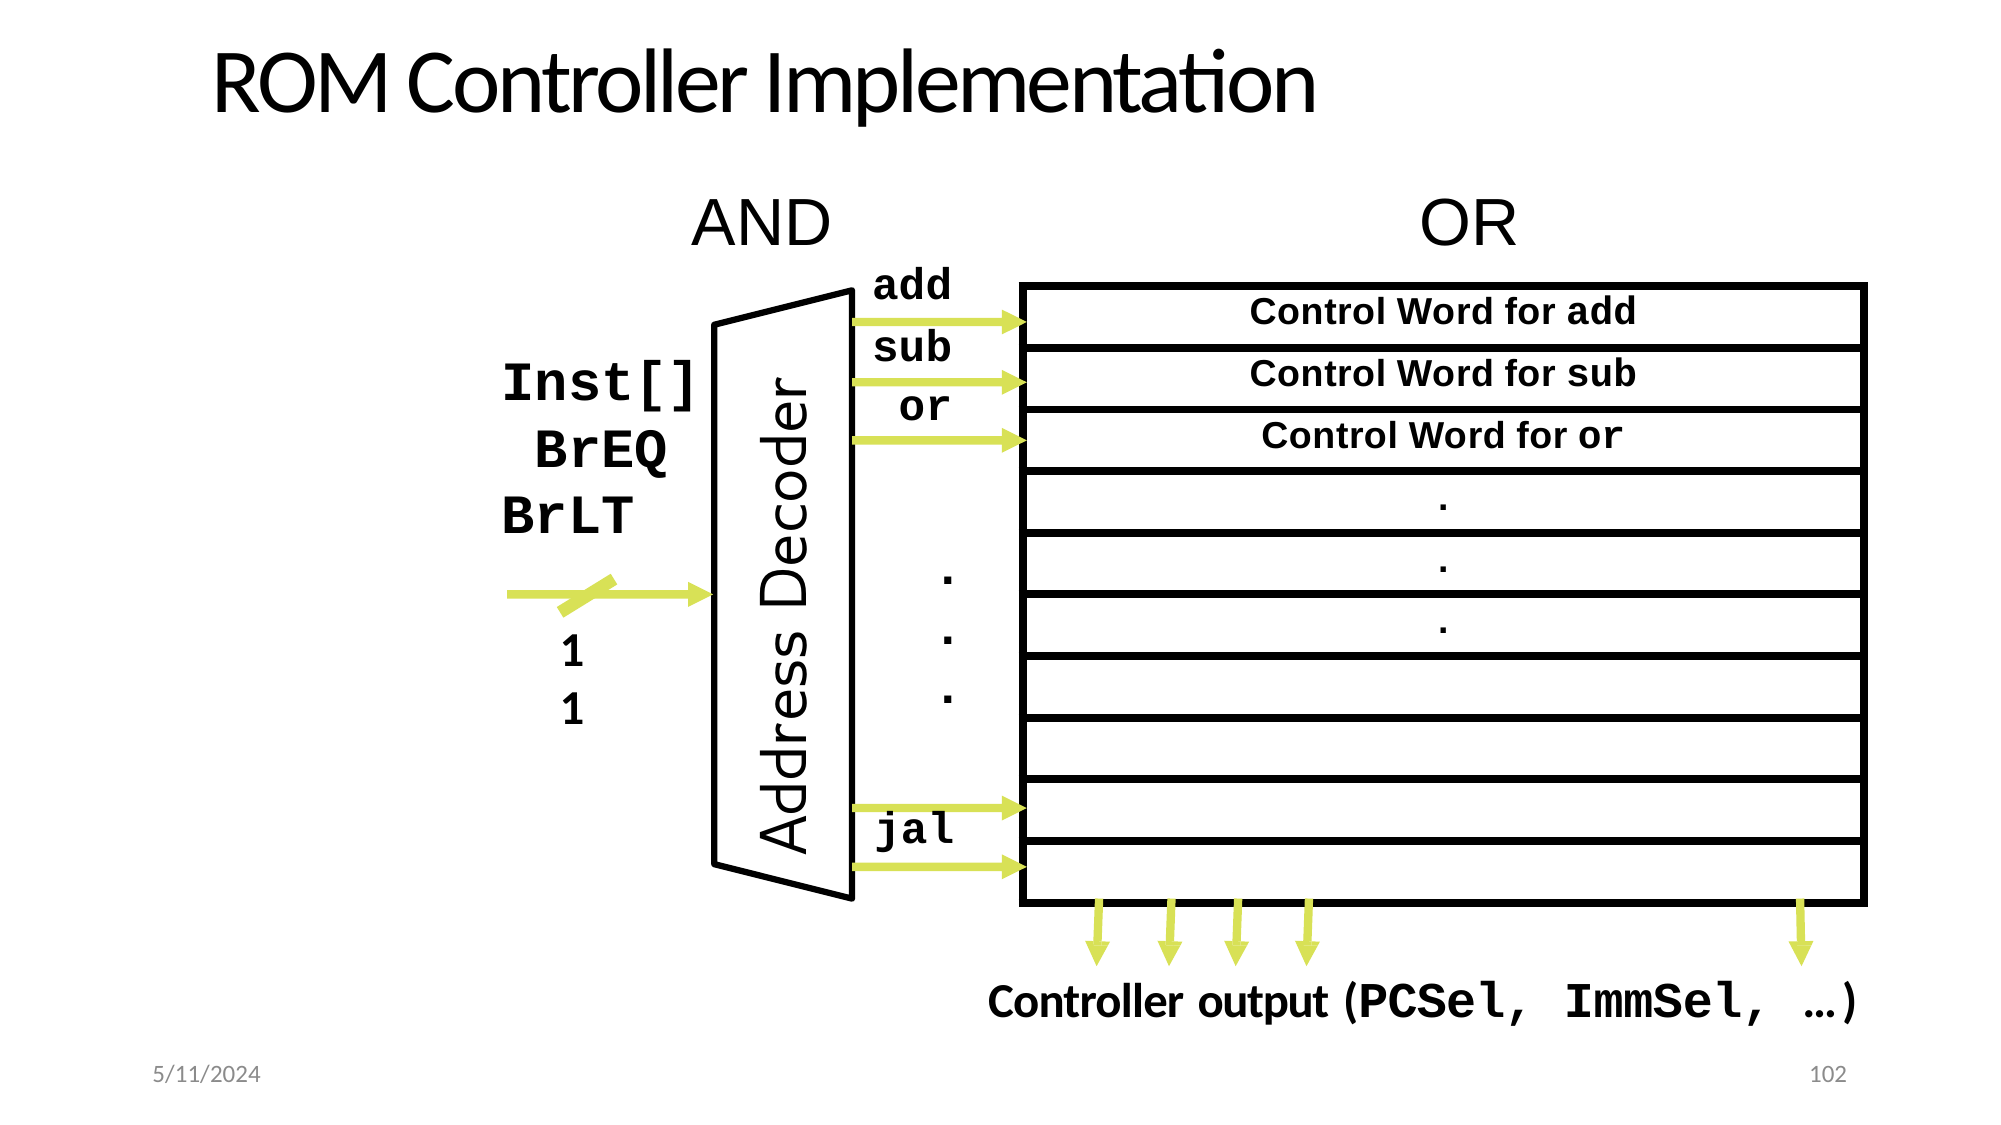

# ROM Controller Implementation
AND
OR
add
| Control Word for add |
| --- |
| Control Word for sub |
| Control Word for or |
| . |
| . |
| . |
|  |
|  |
|  |
|  |

Address Decoder
sub  or

Inst[]  BrEQ  BrLT
.
.
.

11
jal

Controller output (PCSel, ImmSel, …)

5/11/2024
102